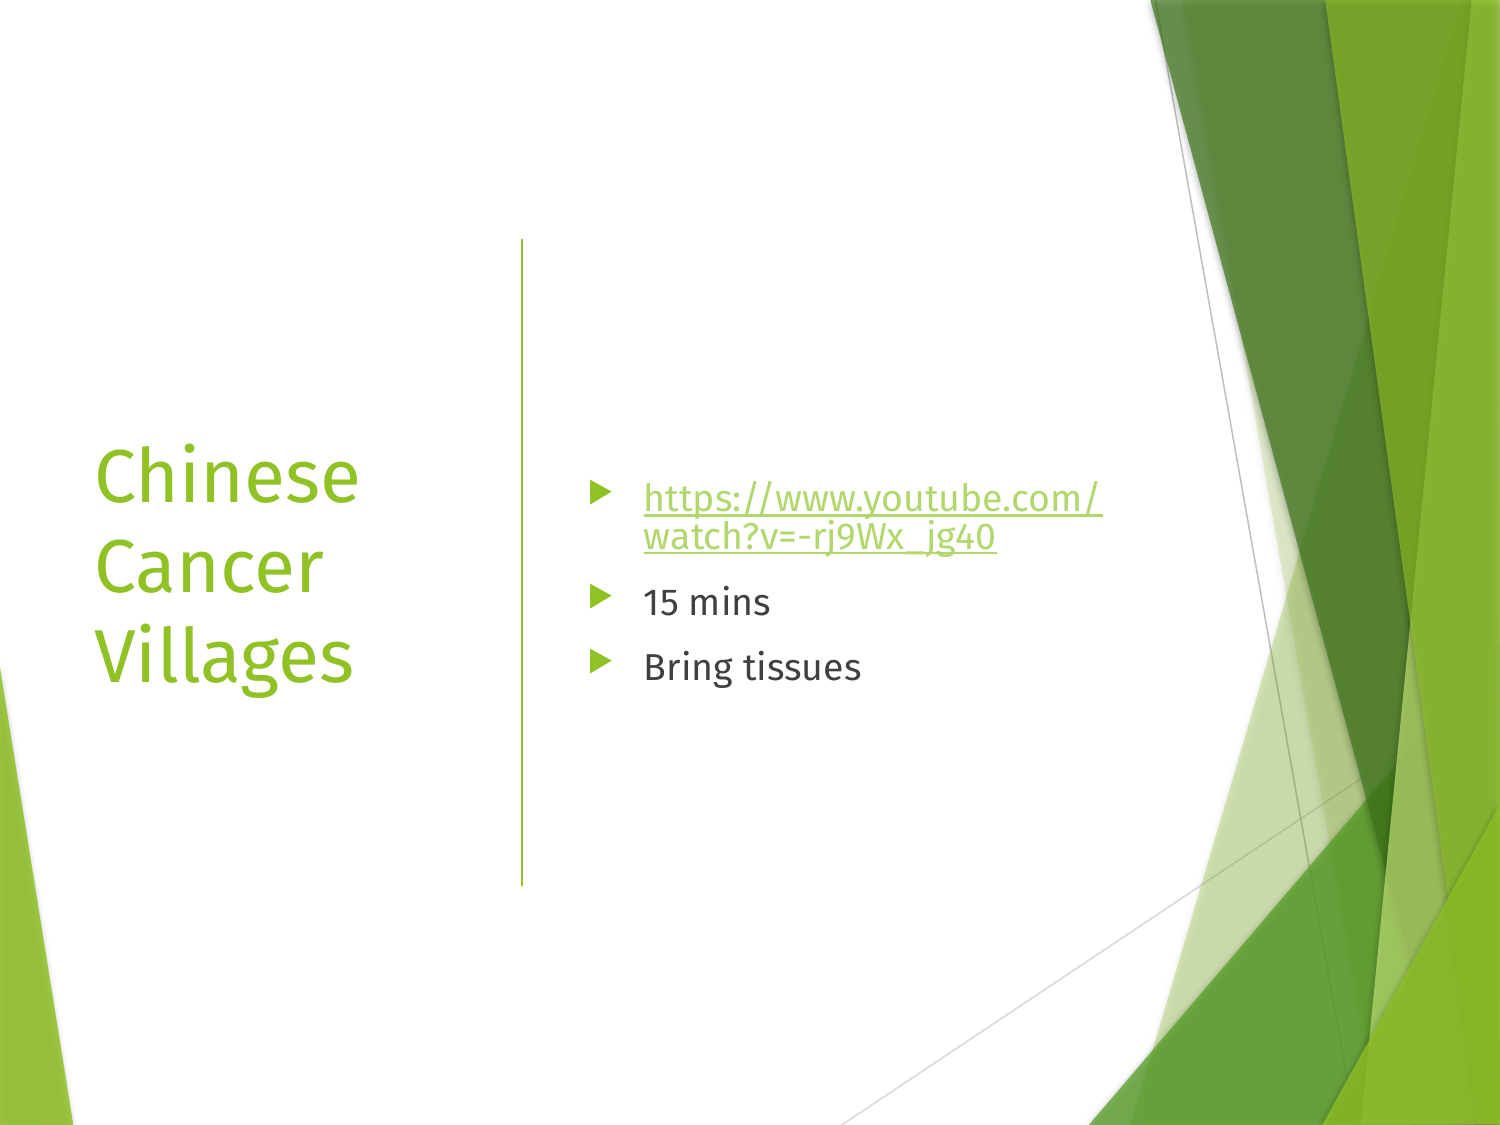

# Chinese Cancer Villages
https://www.youtube.com/watch?v=-rj9Wx_jg40
15 mins
Bring tissues